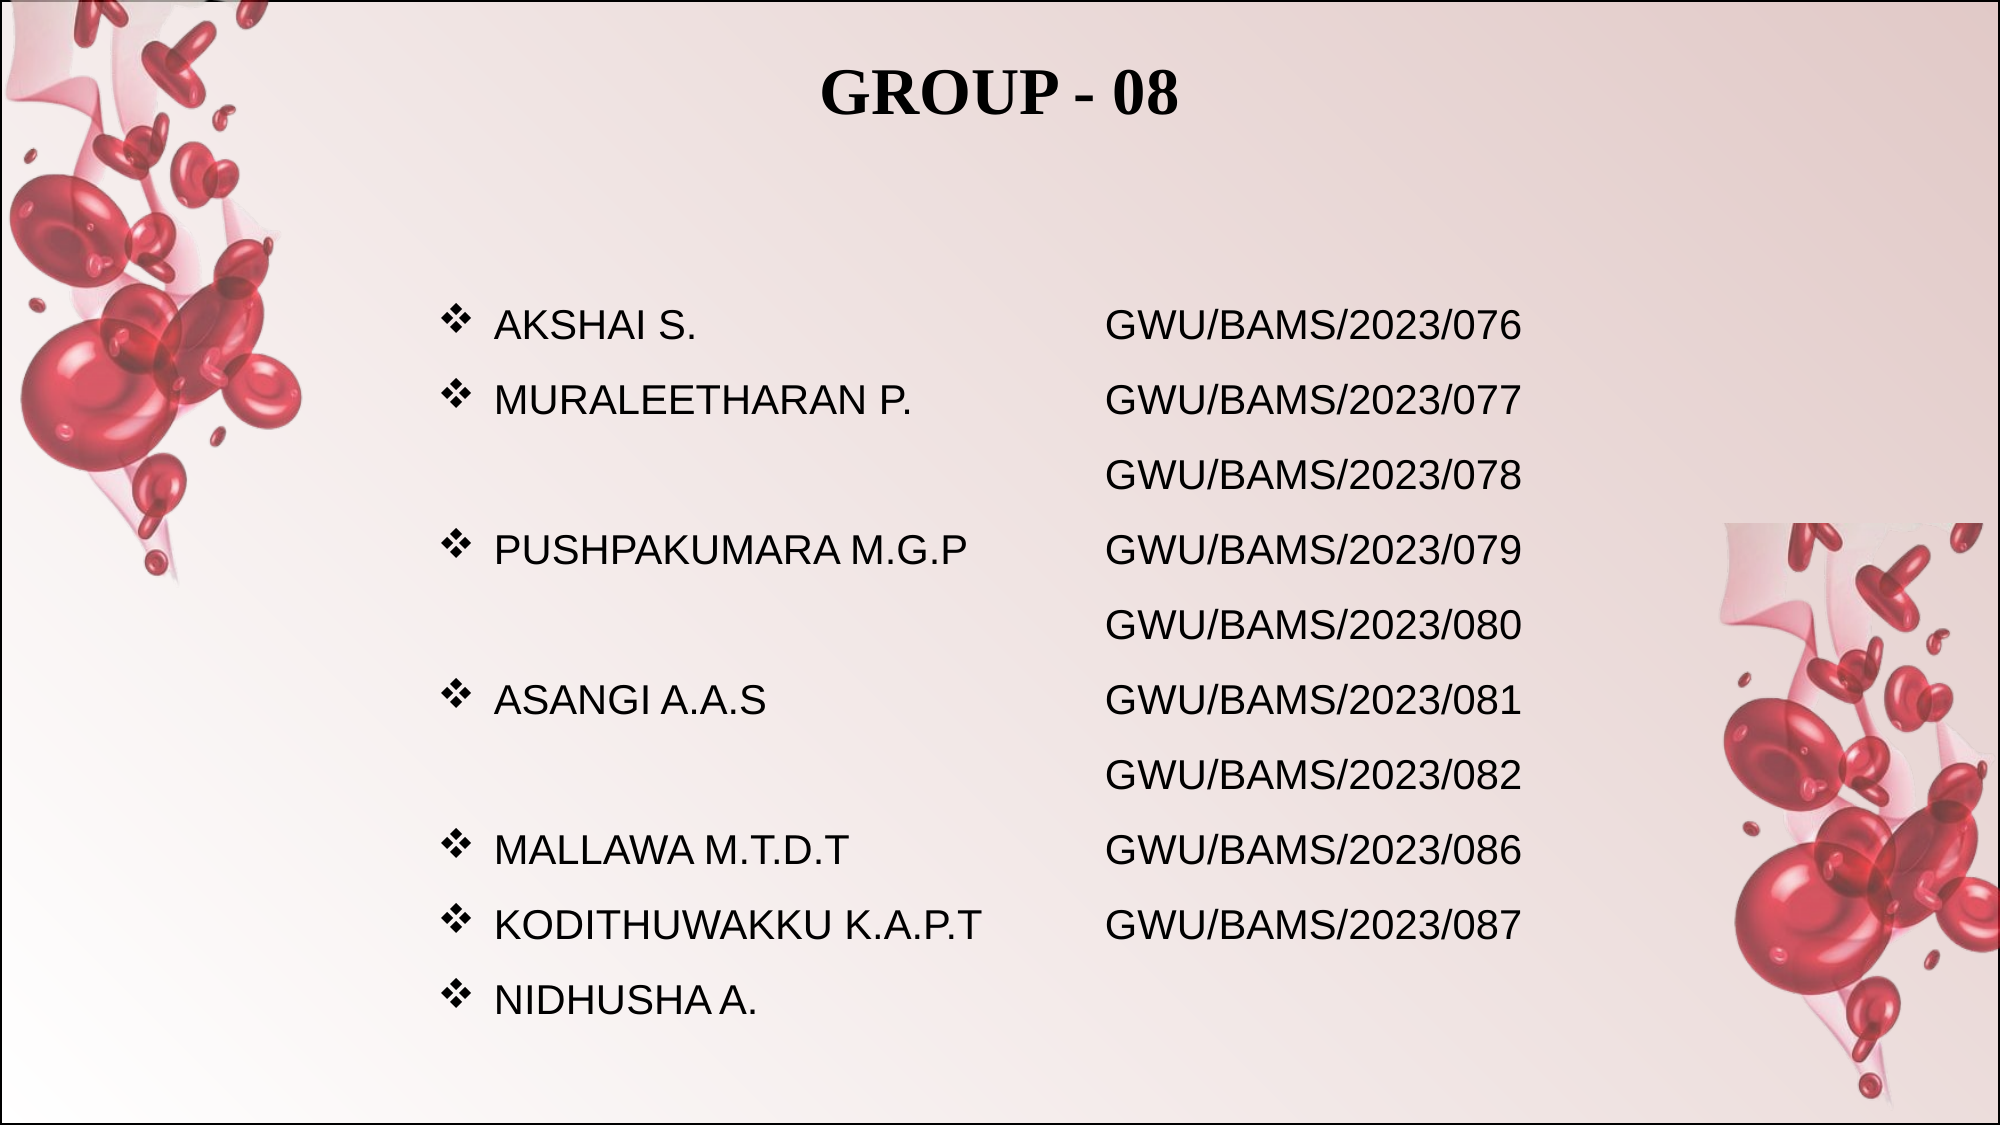

GROUP - 08
AKSHAI S.
MURALEETHARAN P.
PUSHPAKUMARA M.G.P
ASANGI A.A.S
MALLAWA M.T.D.T
KODITHUWAKKU K.A.P.T
NIDHUSHA A.
IHSAAN T.M
ABEYSEKARA Y.K.I
GWU/BAMS/2023/076
GWU/BAMS/2023/077
GWU/BAMS/2023/078
GWU/BAMS/2023/079
GWU/BAMS/2023/080
GWU/BAMS/2023/081
GWU/BAMS/2023/082
GWU/BAMS/2023/086
GWU/BAMS/2023/087